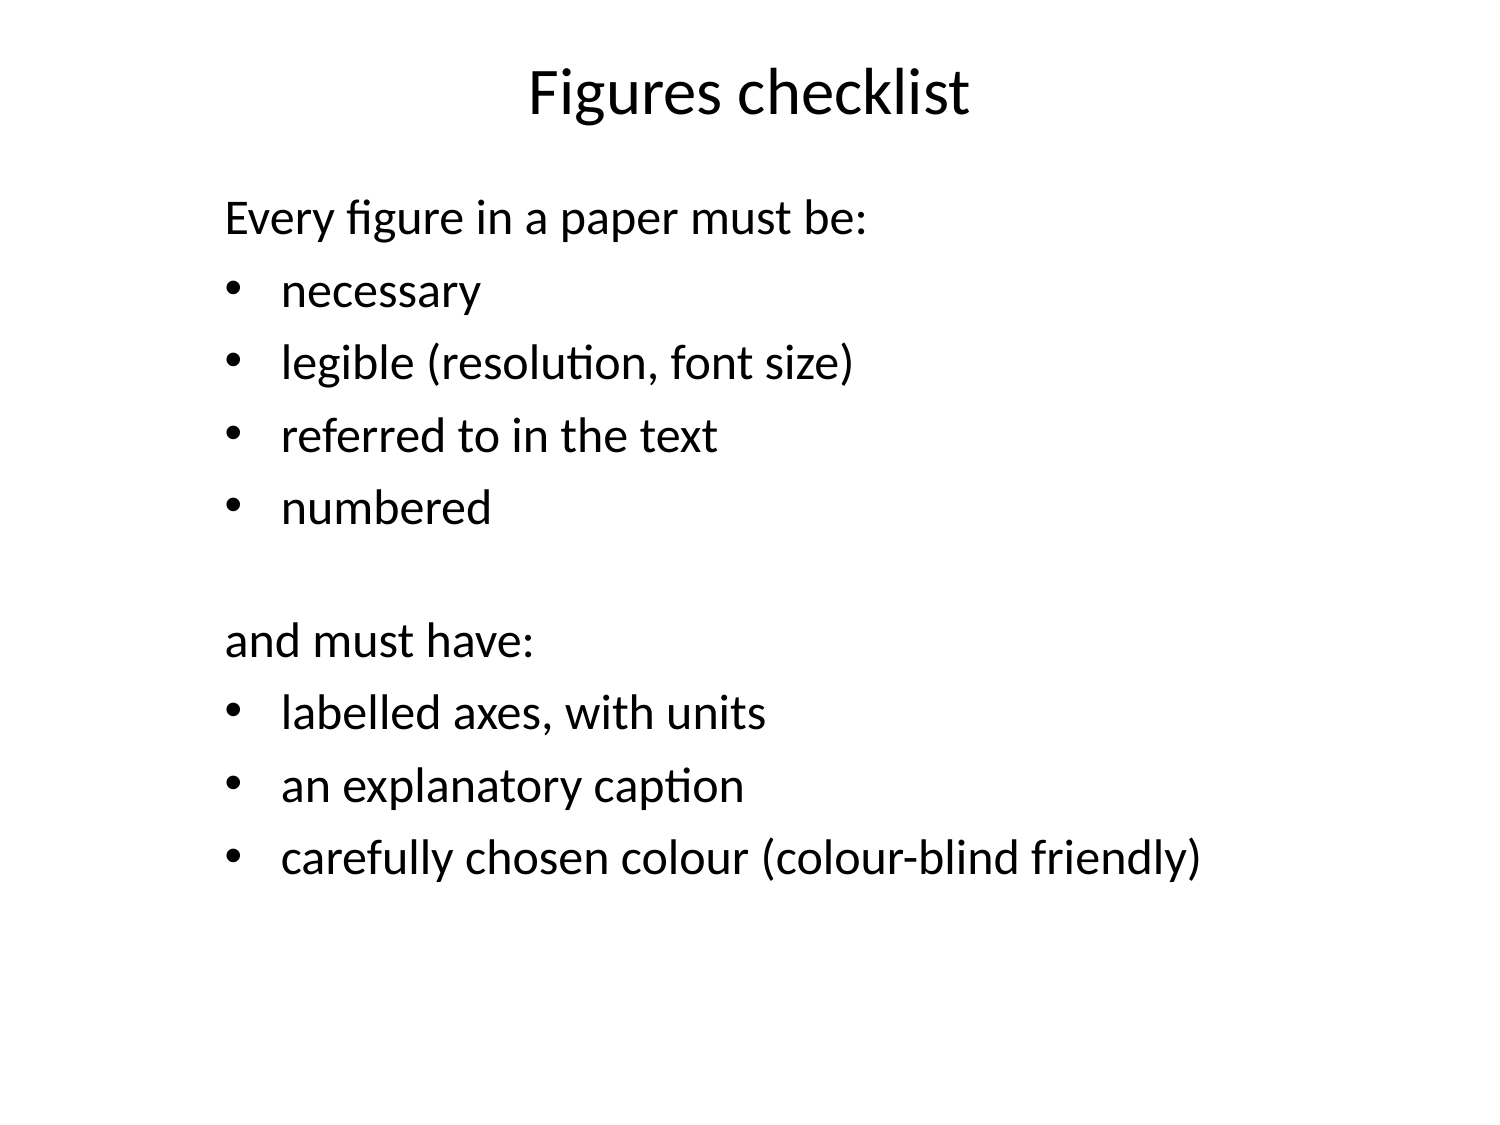

Figures checklist
Every figure in a paper must be:
necessary
legible (resolution, font size)
referred to in the text
numbered

and must have:
labelled axes, with units
an explanatory caption
carefully chosen colour (colour-blind friendly)